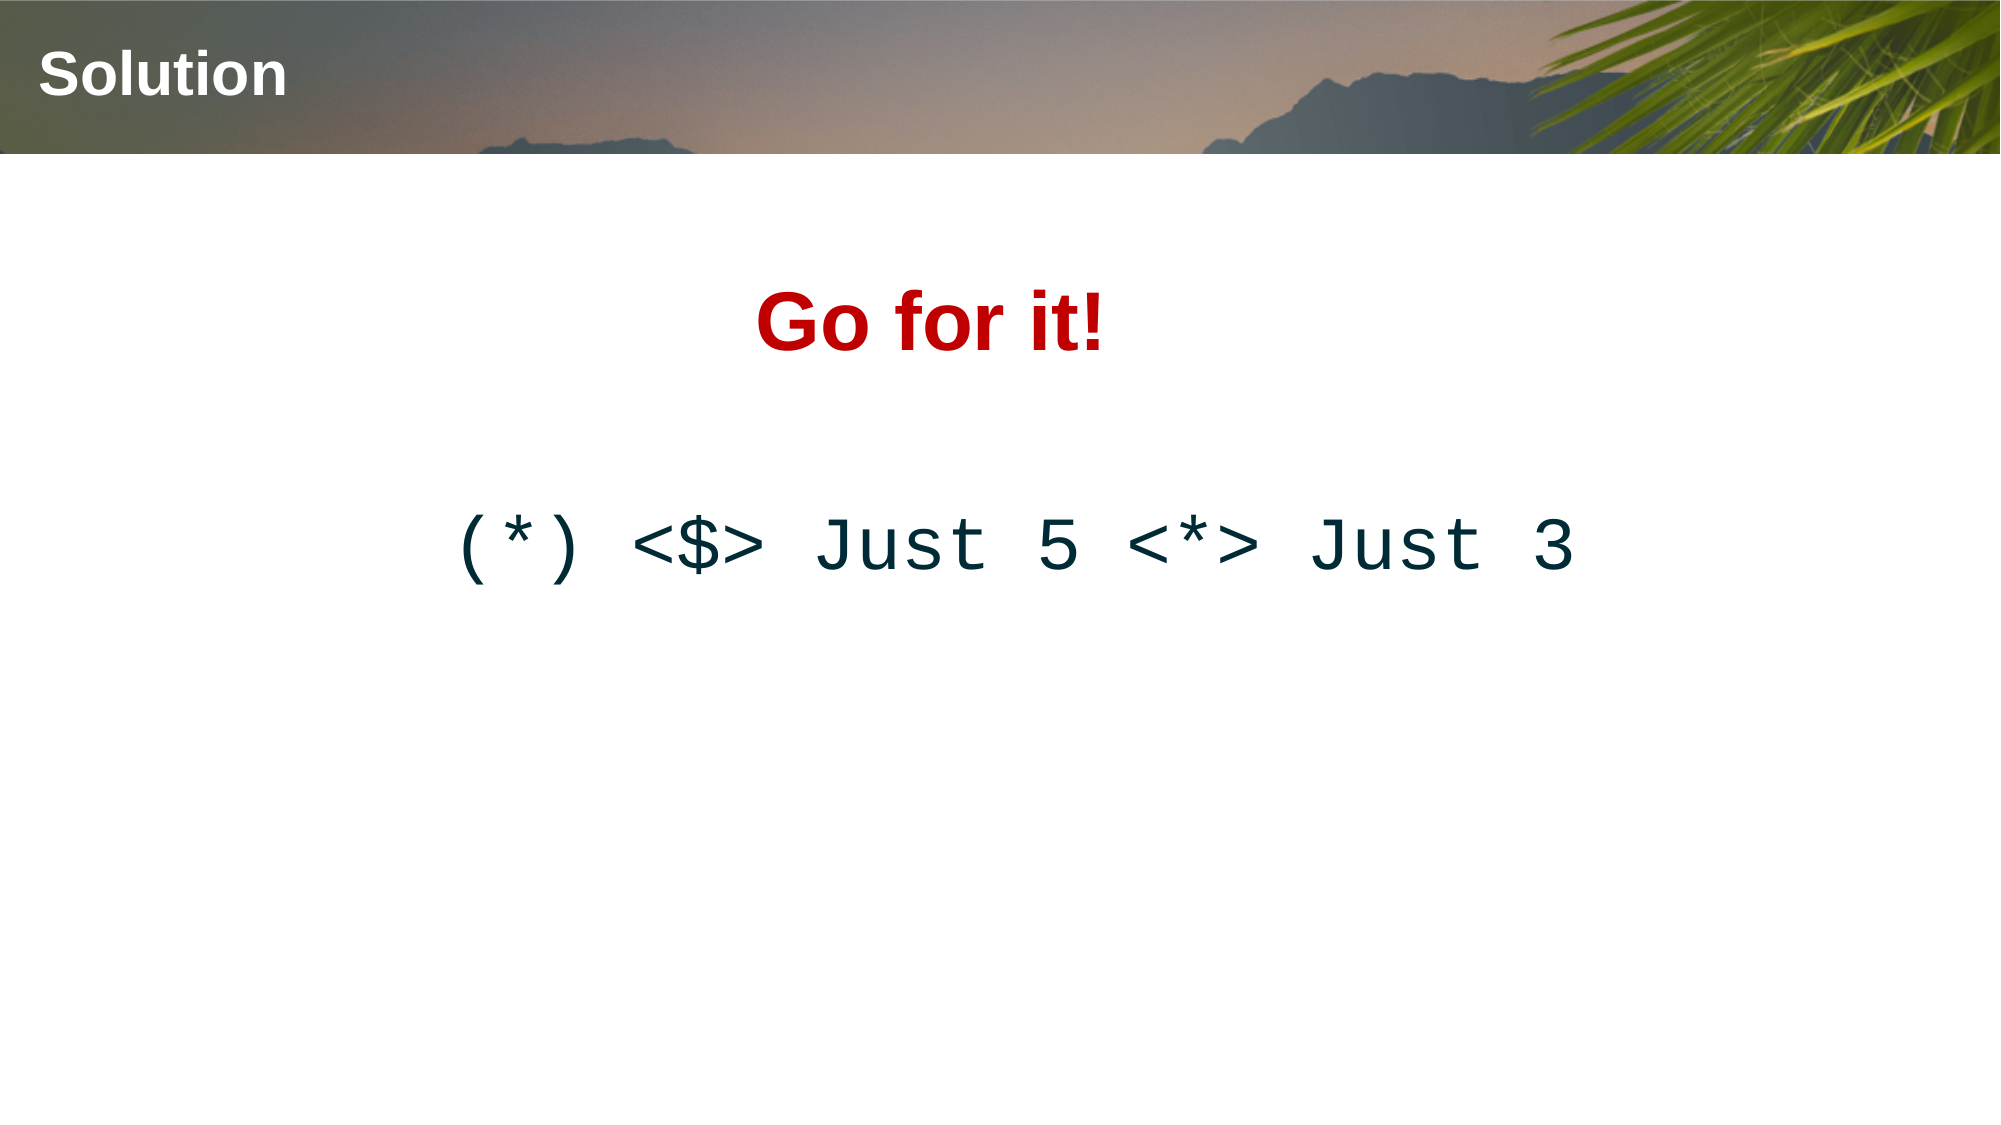

# Solution
Go for it!
(*) <$> Just 5 <*> Just 3